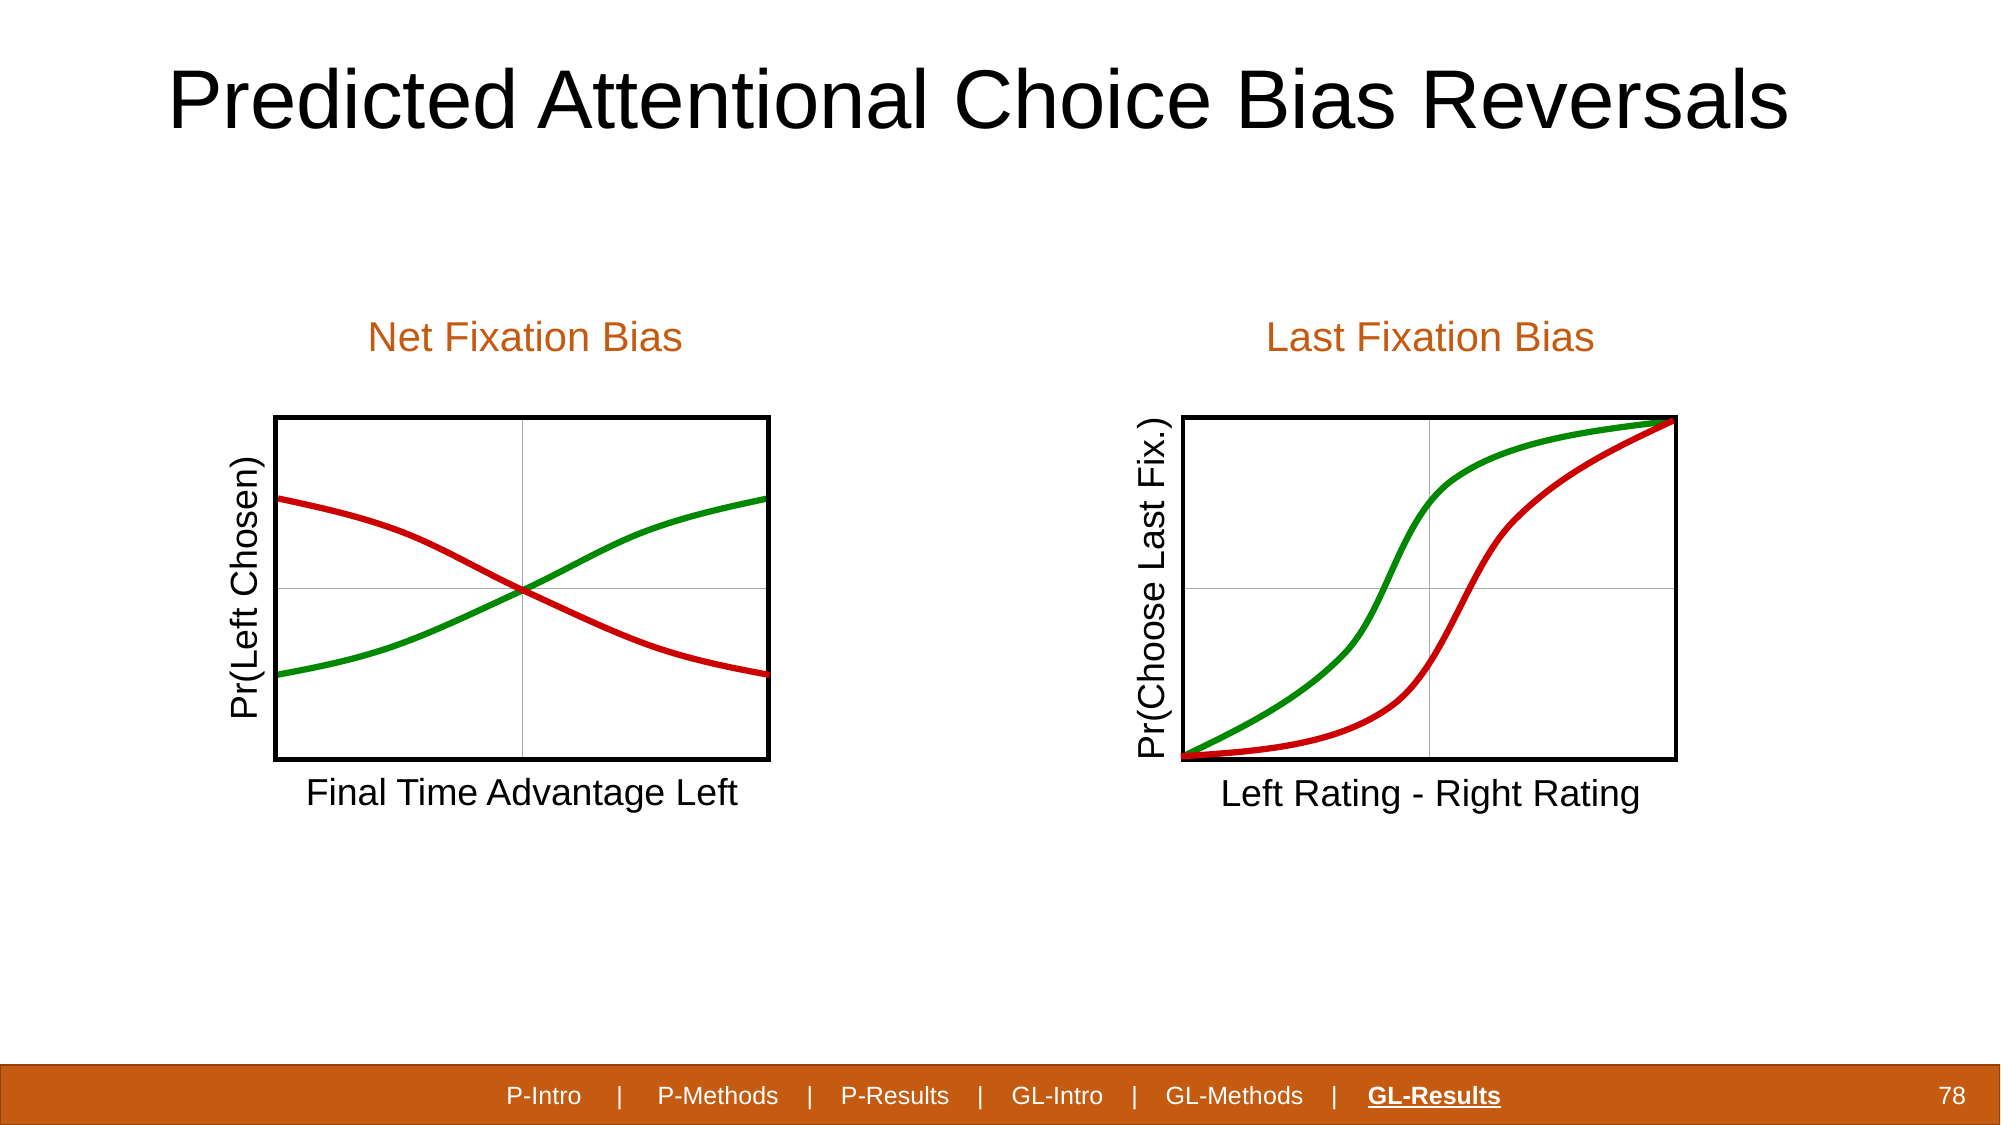

# Predicted Attentional Choice Bias Reversals
Net Fixation Bias

Pr(Left Chosen)
Final Time Advantage Left
Last Fixation Bias

Pr(Choose Last Fix.)
Left Rating - Right Rating

P-Intro     |     P-Methods    |    P-Results    |    GL-Intro    |    GL-Methods    |    GL-Results
78